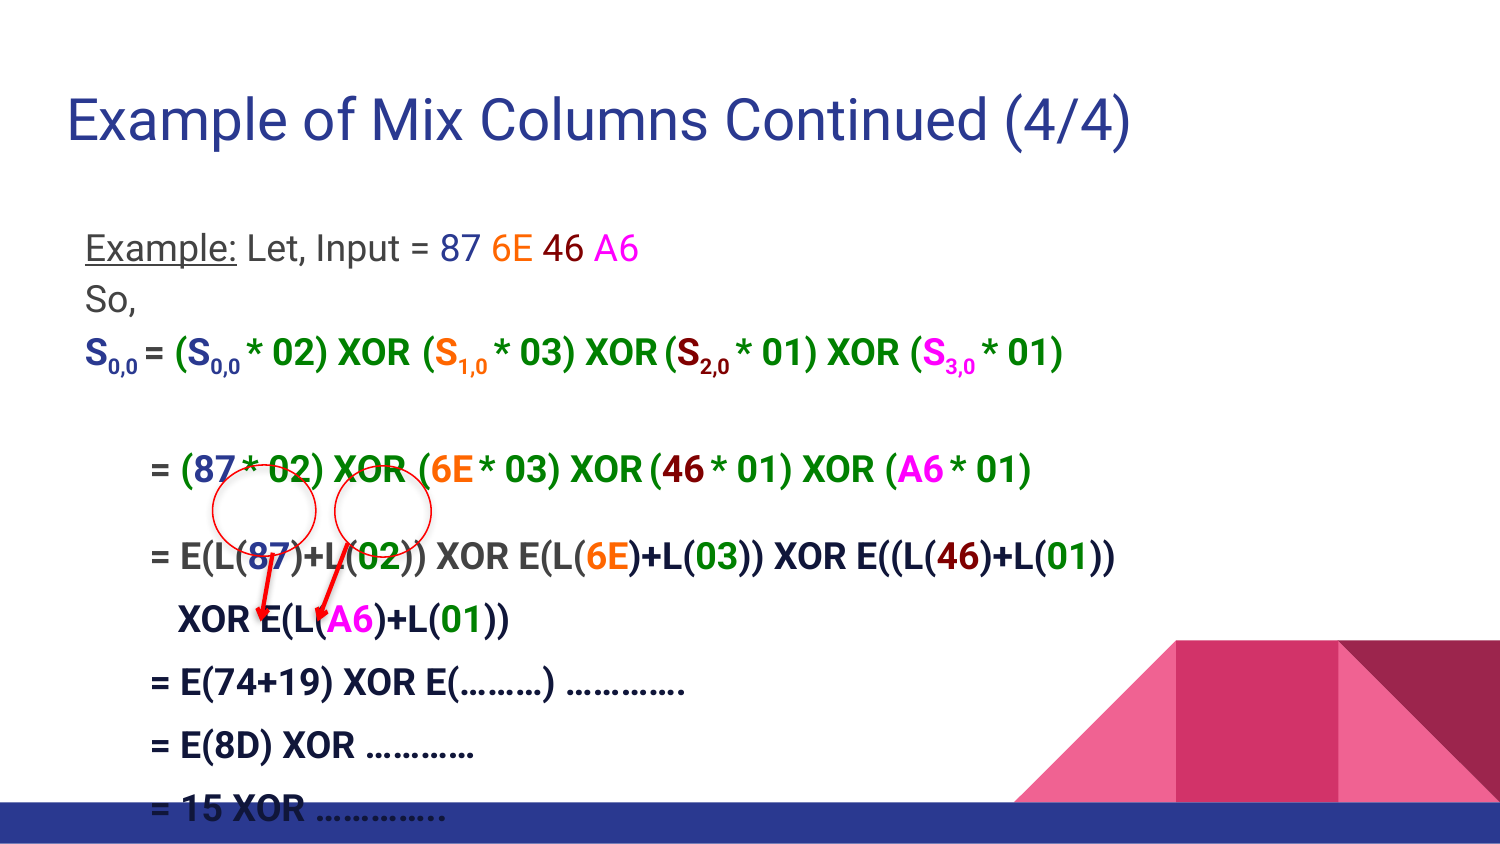

# Example of Mix Columns Continued (4/4)
Example: Let, Input = 87 6E 46 A6
So,
S0,0 = (S0,0 * 02) XOR  (S1,0 * 03) XOR (S2,0 * 01) XOR (S3,0 * 01)

       = (87 * 02) XOR  (6E * 03) XOR (46 * 01) XOR (A6 * 01)

       = E(L(87)+L(02)) XOR E(L(6E)+L(03)) XOR E((L(46)+L(01))
          XOR E(L(A6)+L(01))
       = E(74+19) XOR E(………) ………….
       = E(8D) XOR …………
       = 15 XOR …………..